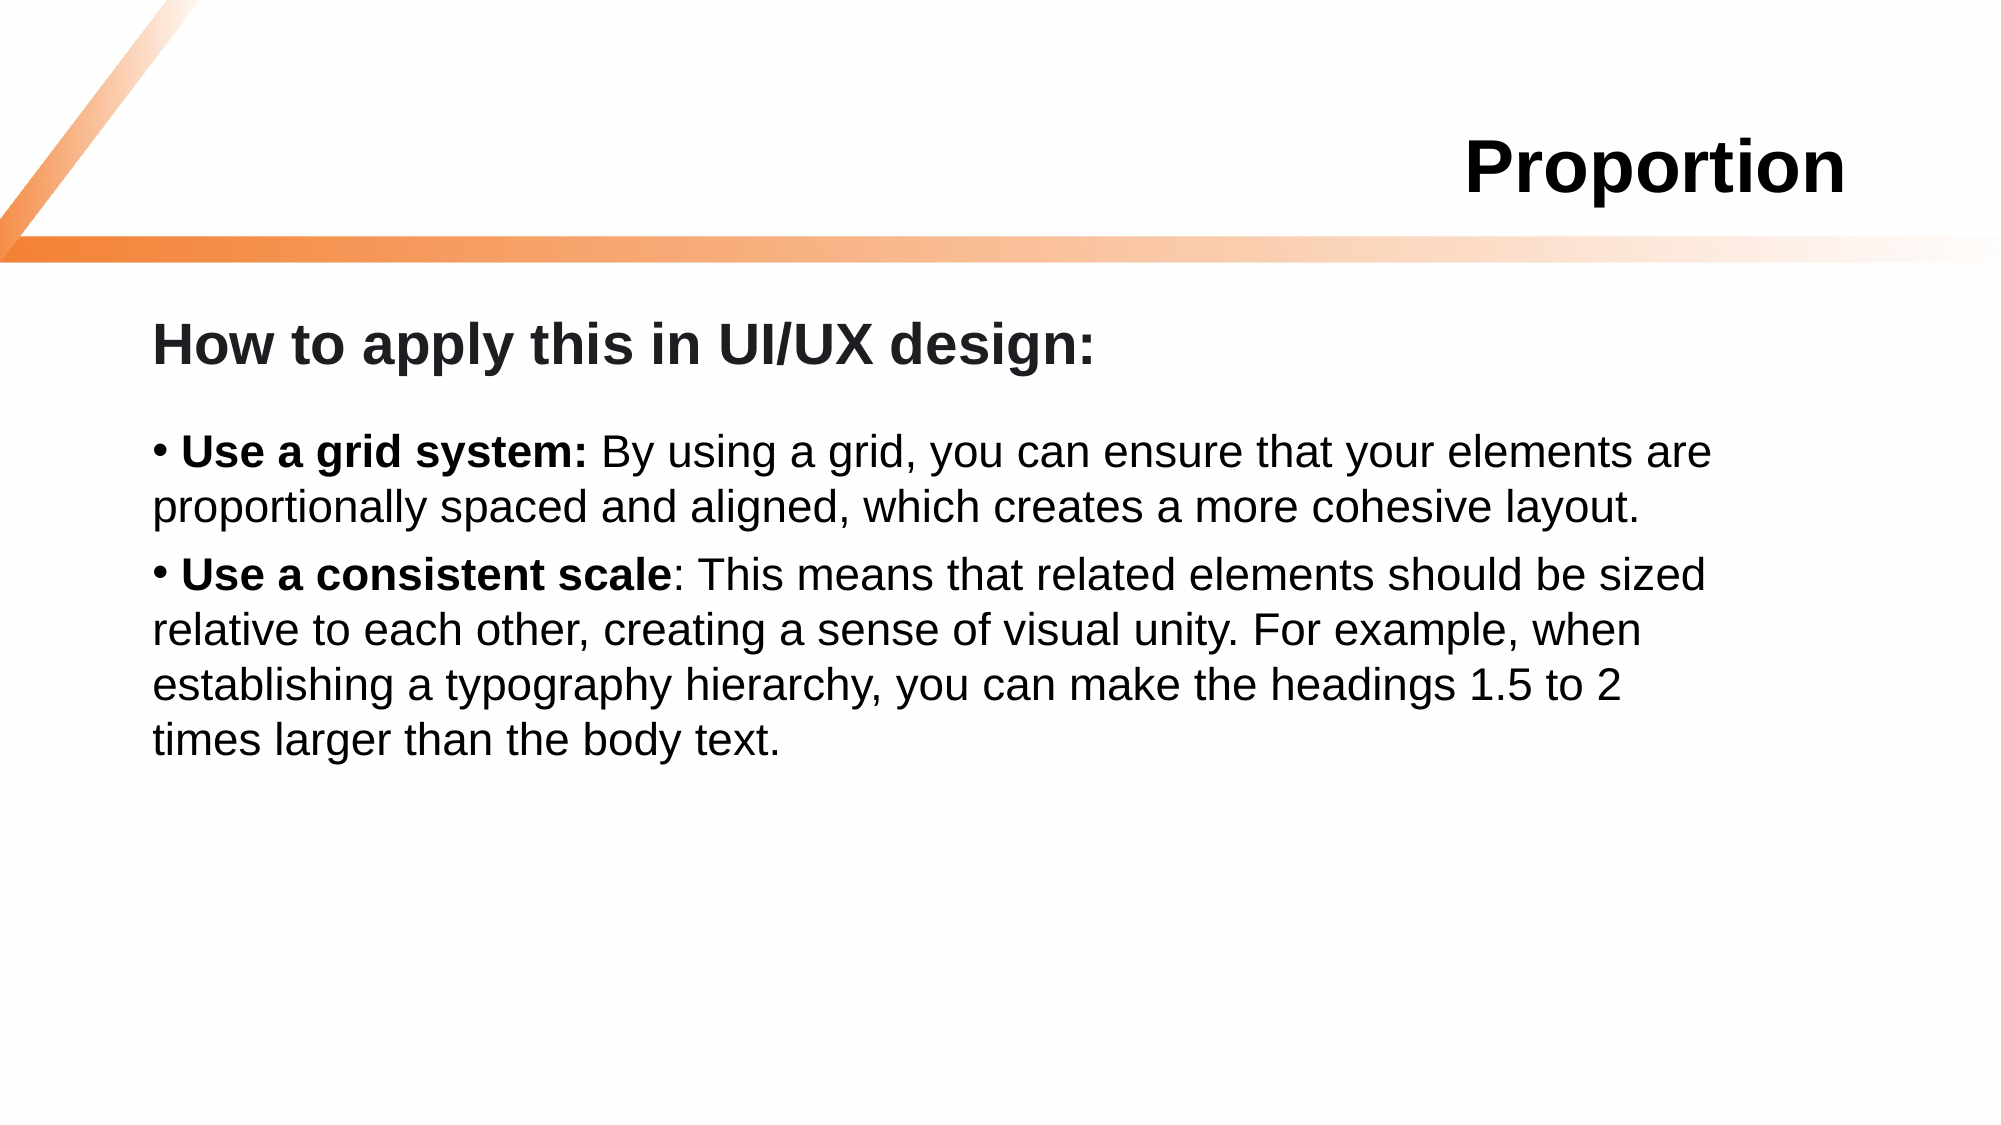

# Proportion
How to apply this in UI/UX design:
 Use a grid system: By using a grid, you can ensure that your elements are proportionally spaced and aligned, which creates a more cohesive layout.
 Use a consistent scale: This means that related elements should be sized relative to each other, creating a sense of visual unity. For example, when establishing a typography hierarchy, you can make the headings 1.5 to 2 times larger than the body text.